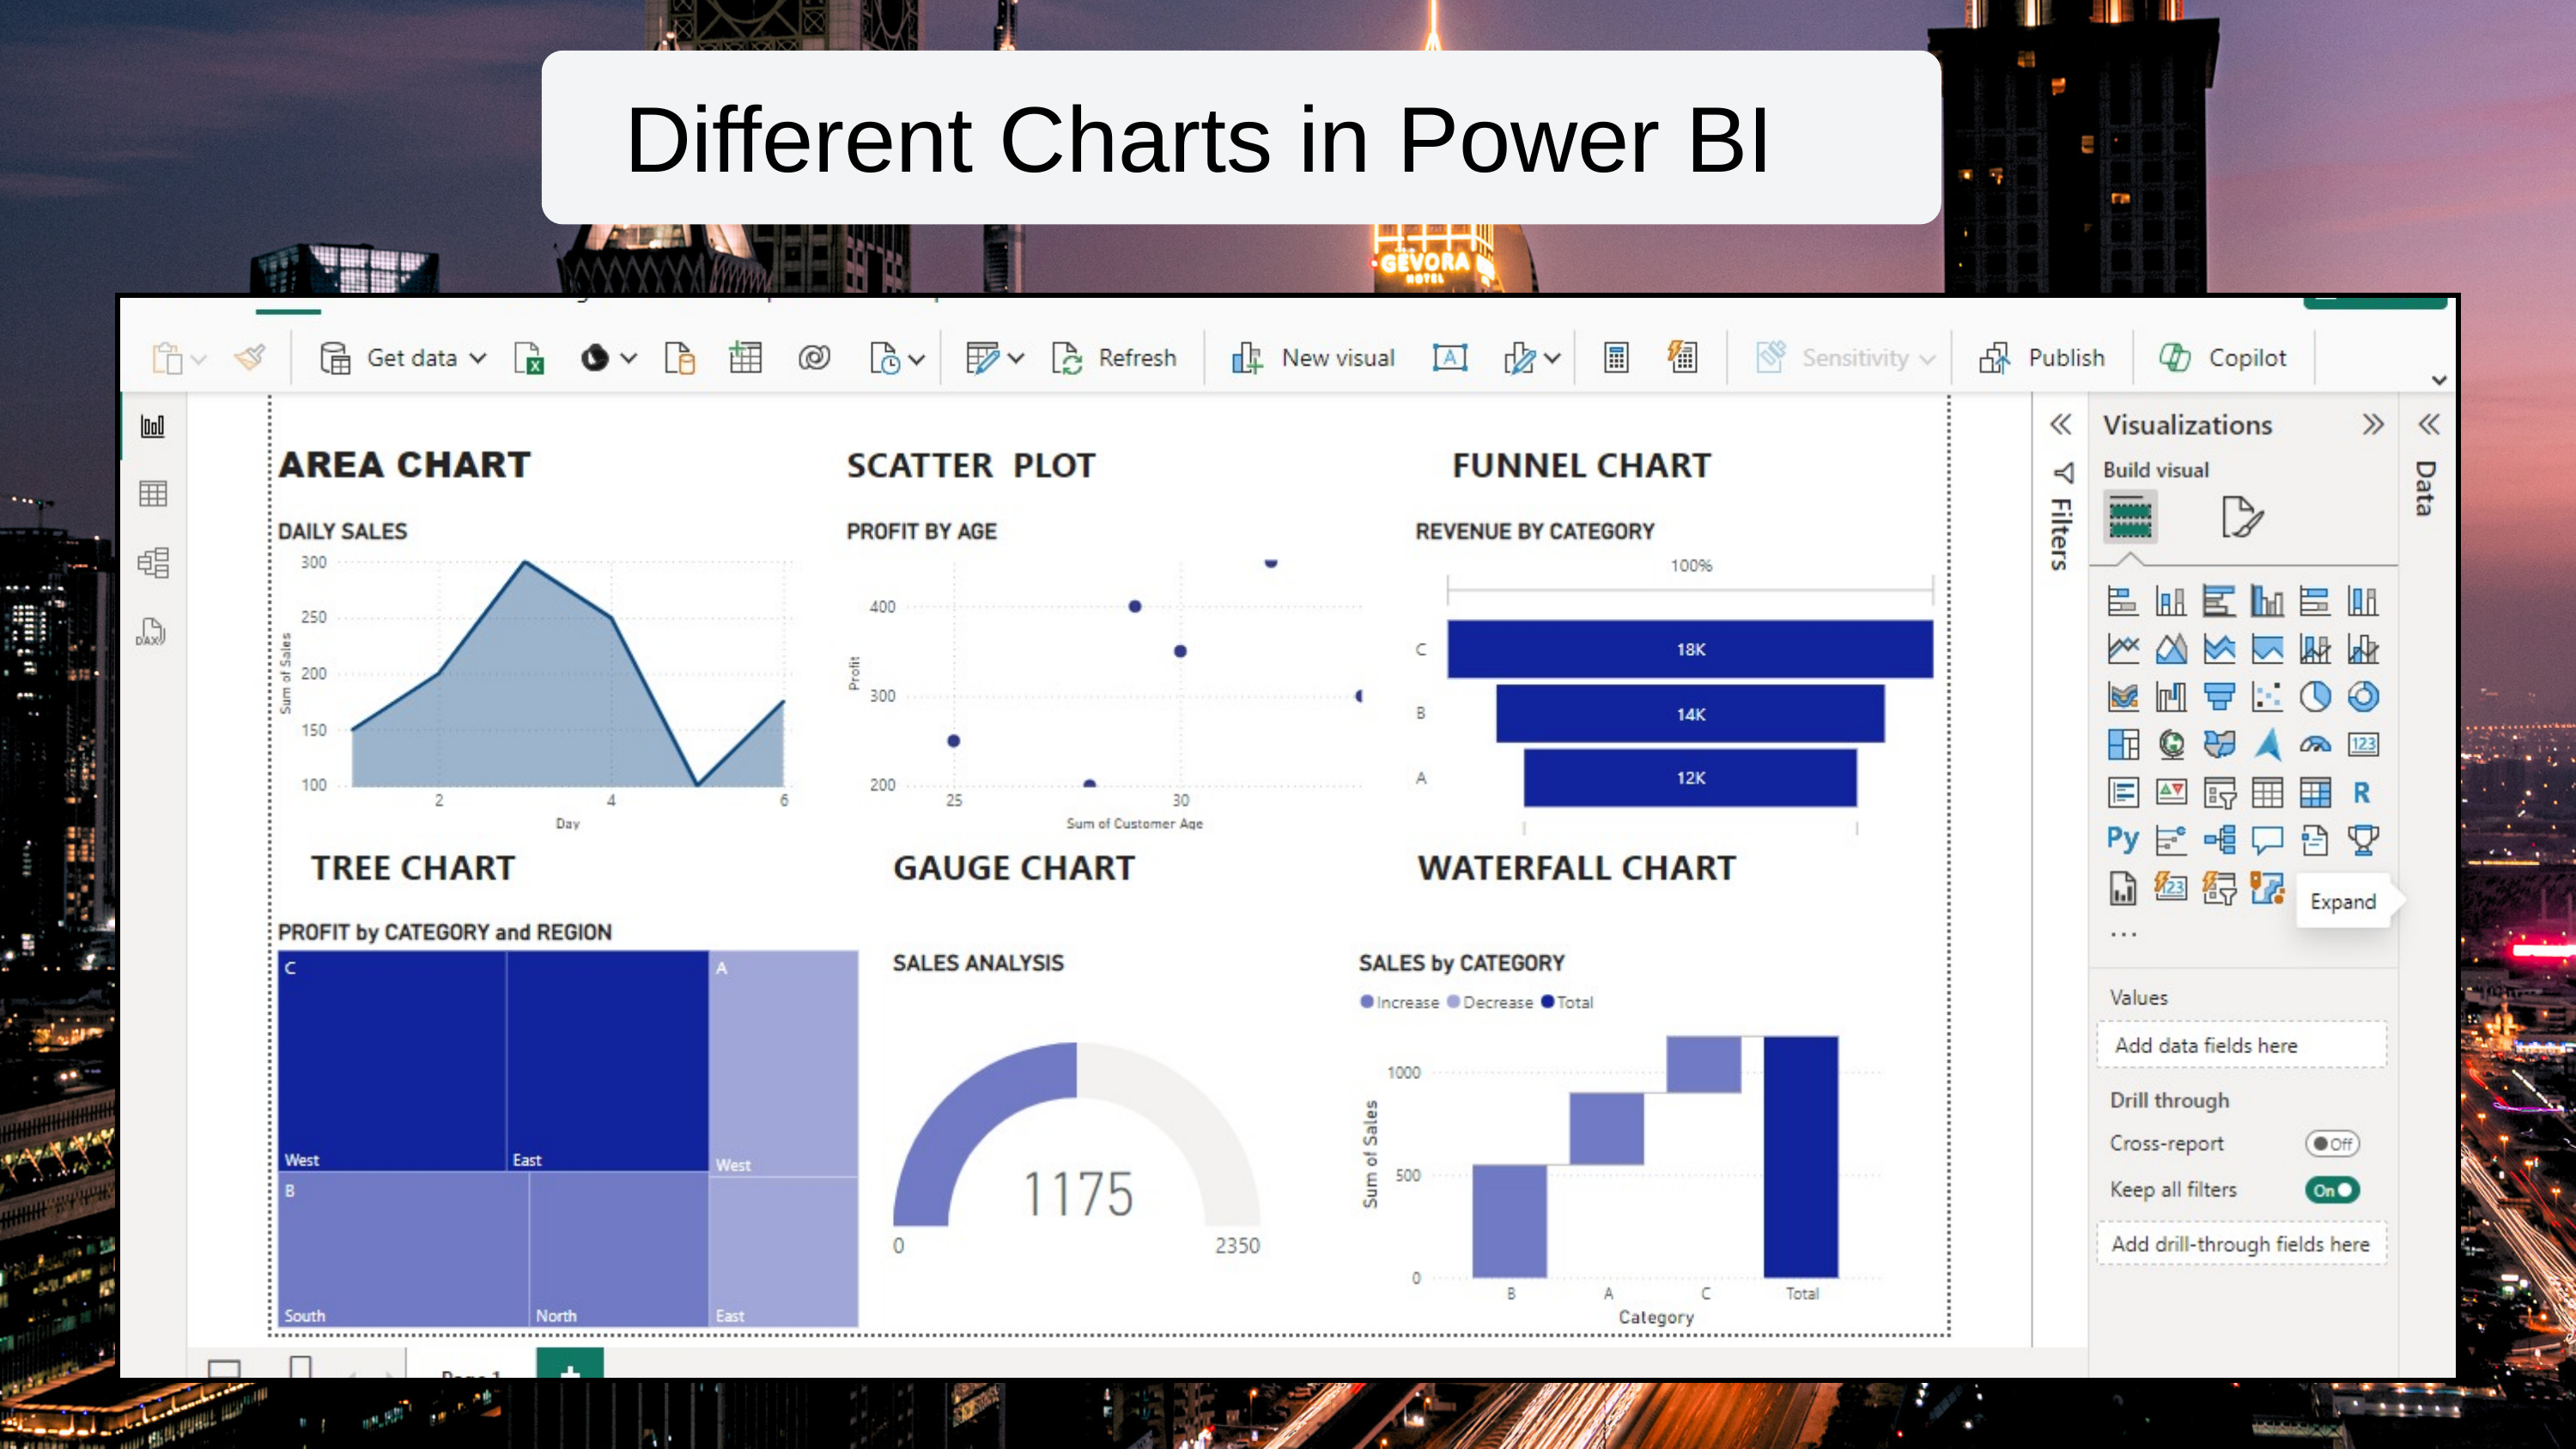

Your paragraph text

Different Charts in Power BI